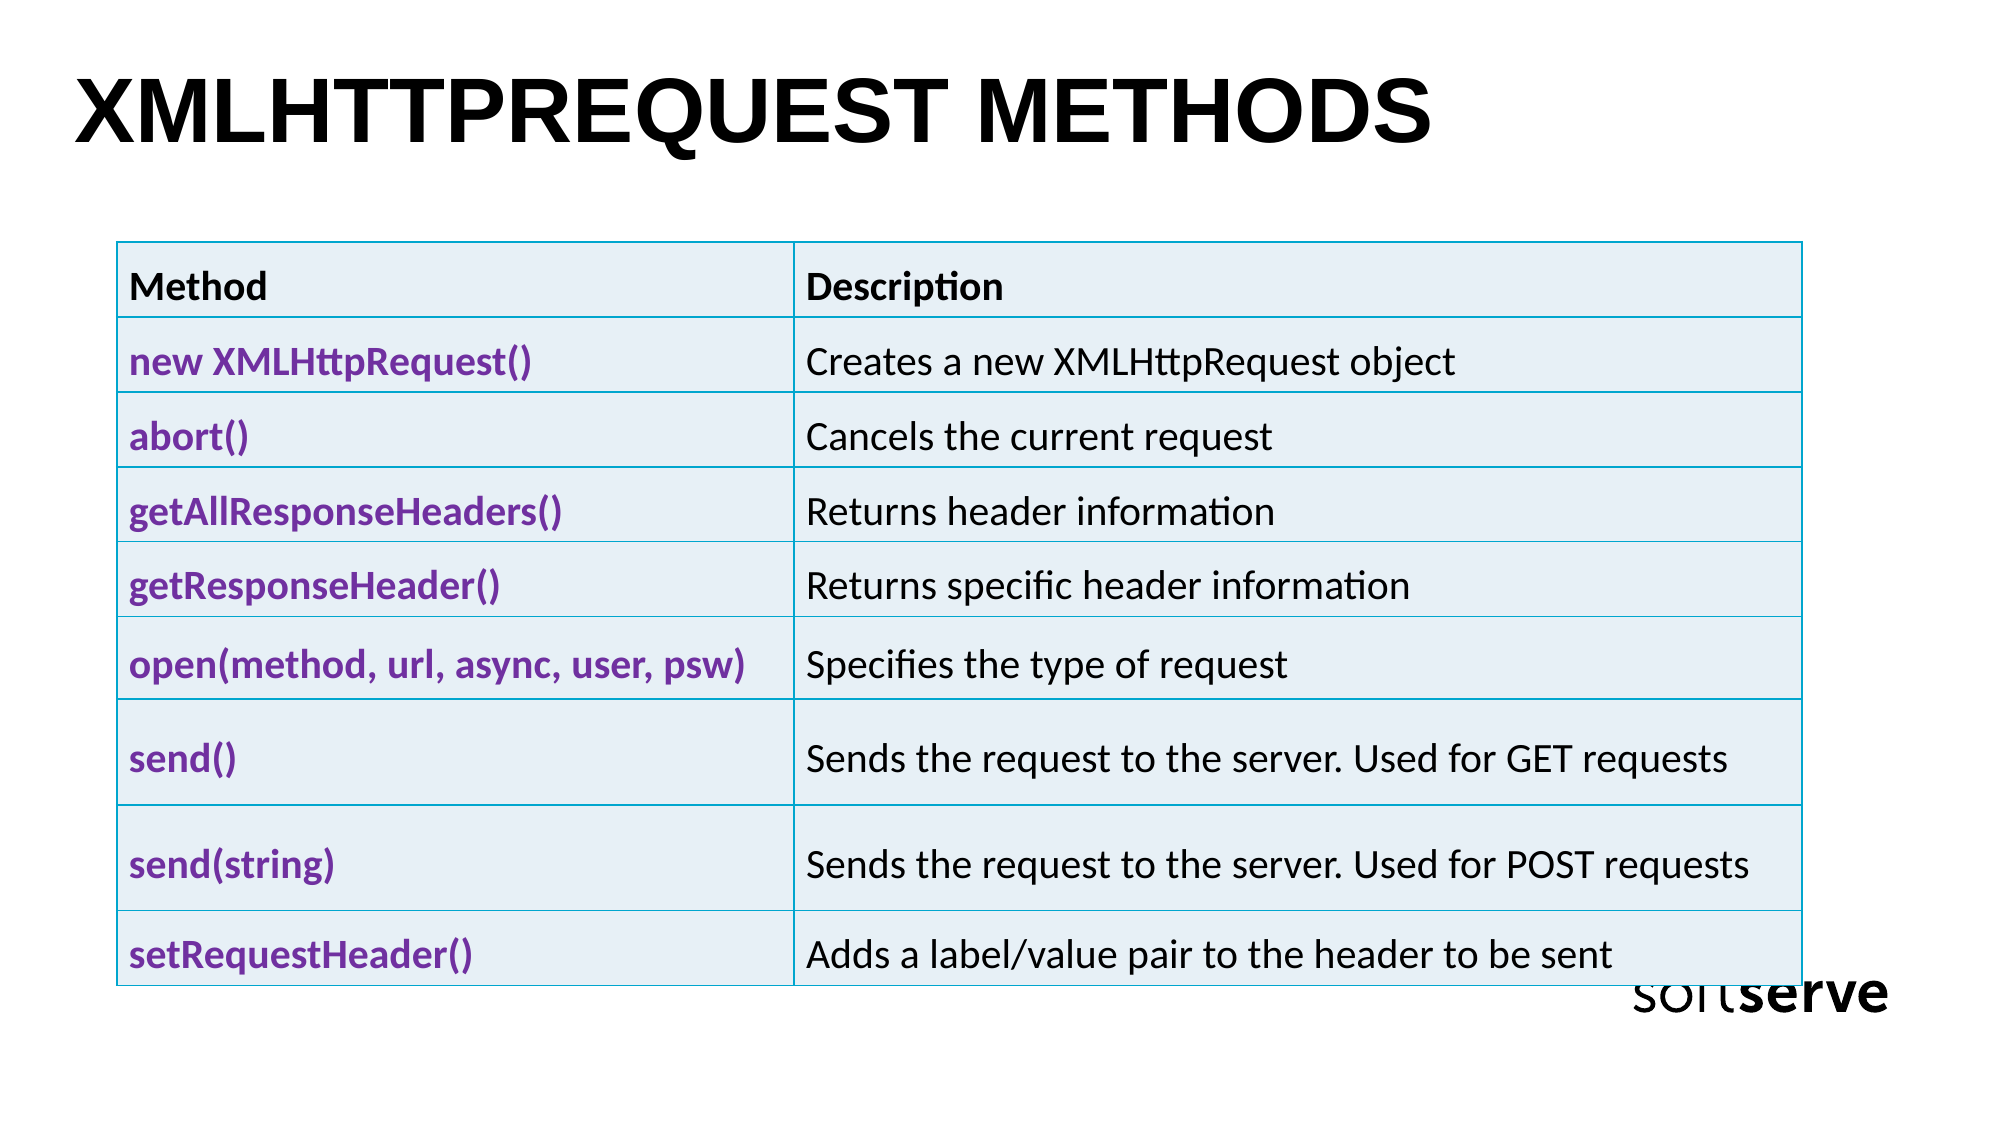

# XMLHTTPREQUEST METHODS
| Method | Description |
| --- | --- |
| new XMLHttpRequest() | Creates a new XMLHttpRequest object |
| abort() | Cancels the current request |
| getAllResponseHeaders() | Returns header information |
| getResponseHeader() | Returns specific header information |
| open(method, url, async, user, psw) | Specifies the type of request |
| send() | Sends the request to the server. Used for GET requests |
| send(string) | Sends the request to the server. Used for POST requests |
| setRequestHeader() | Adds a label/value pair to the header to be sent |